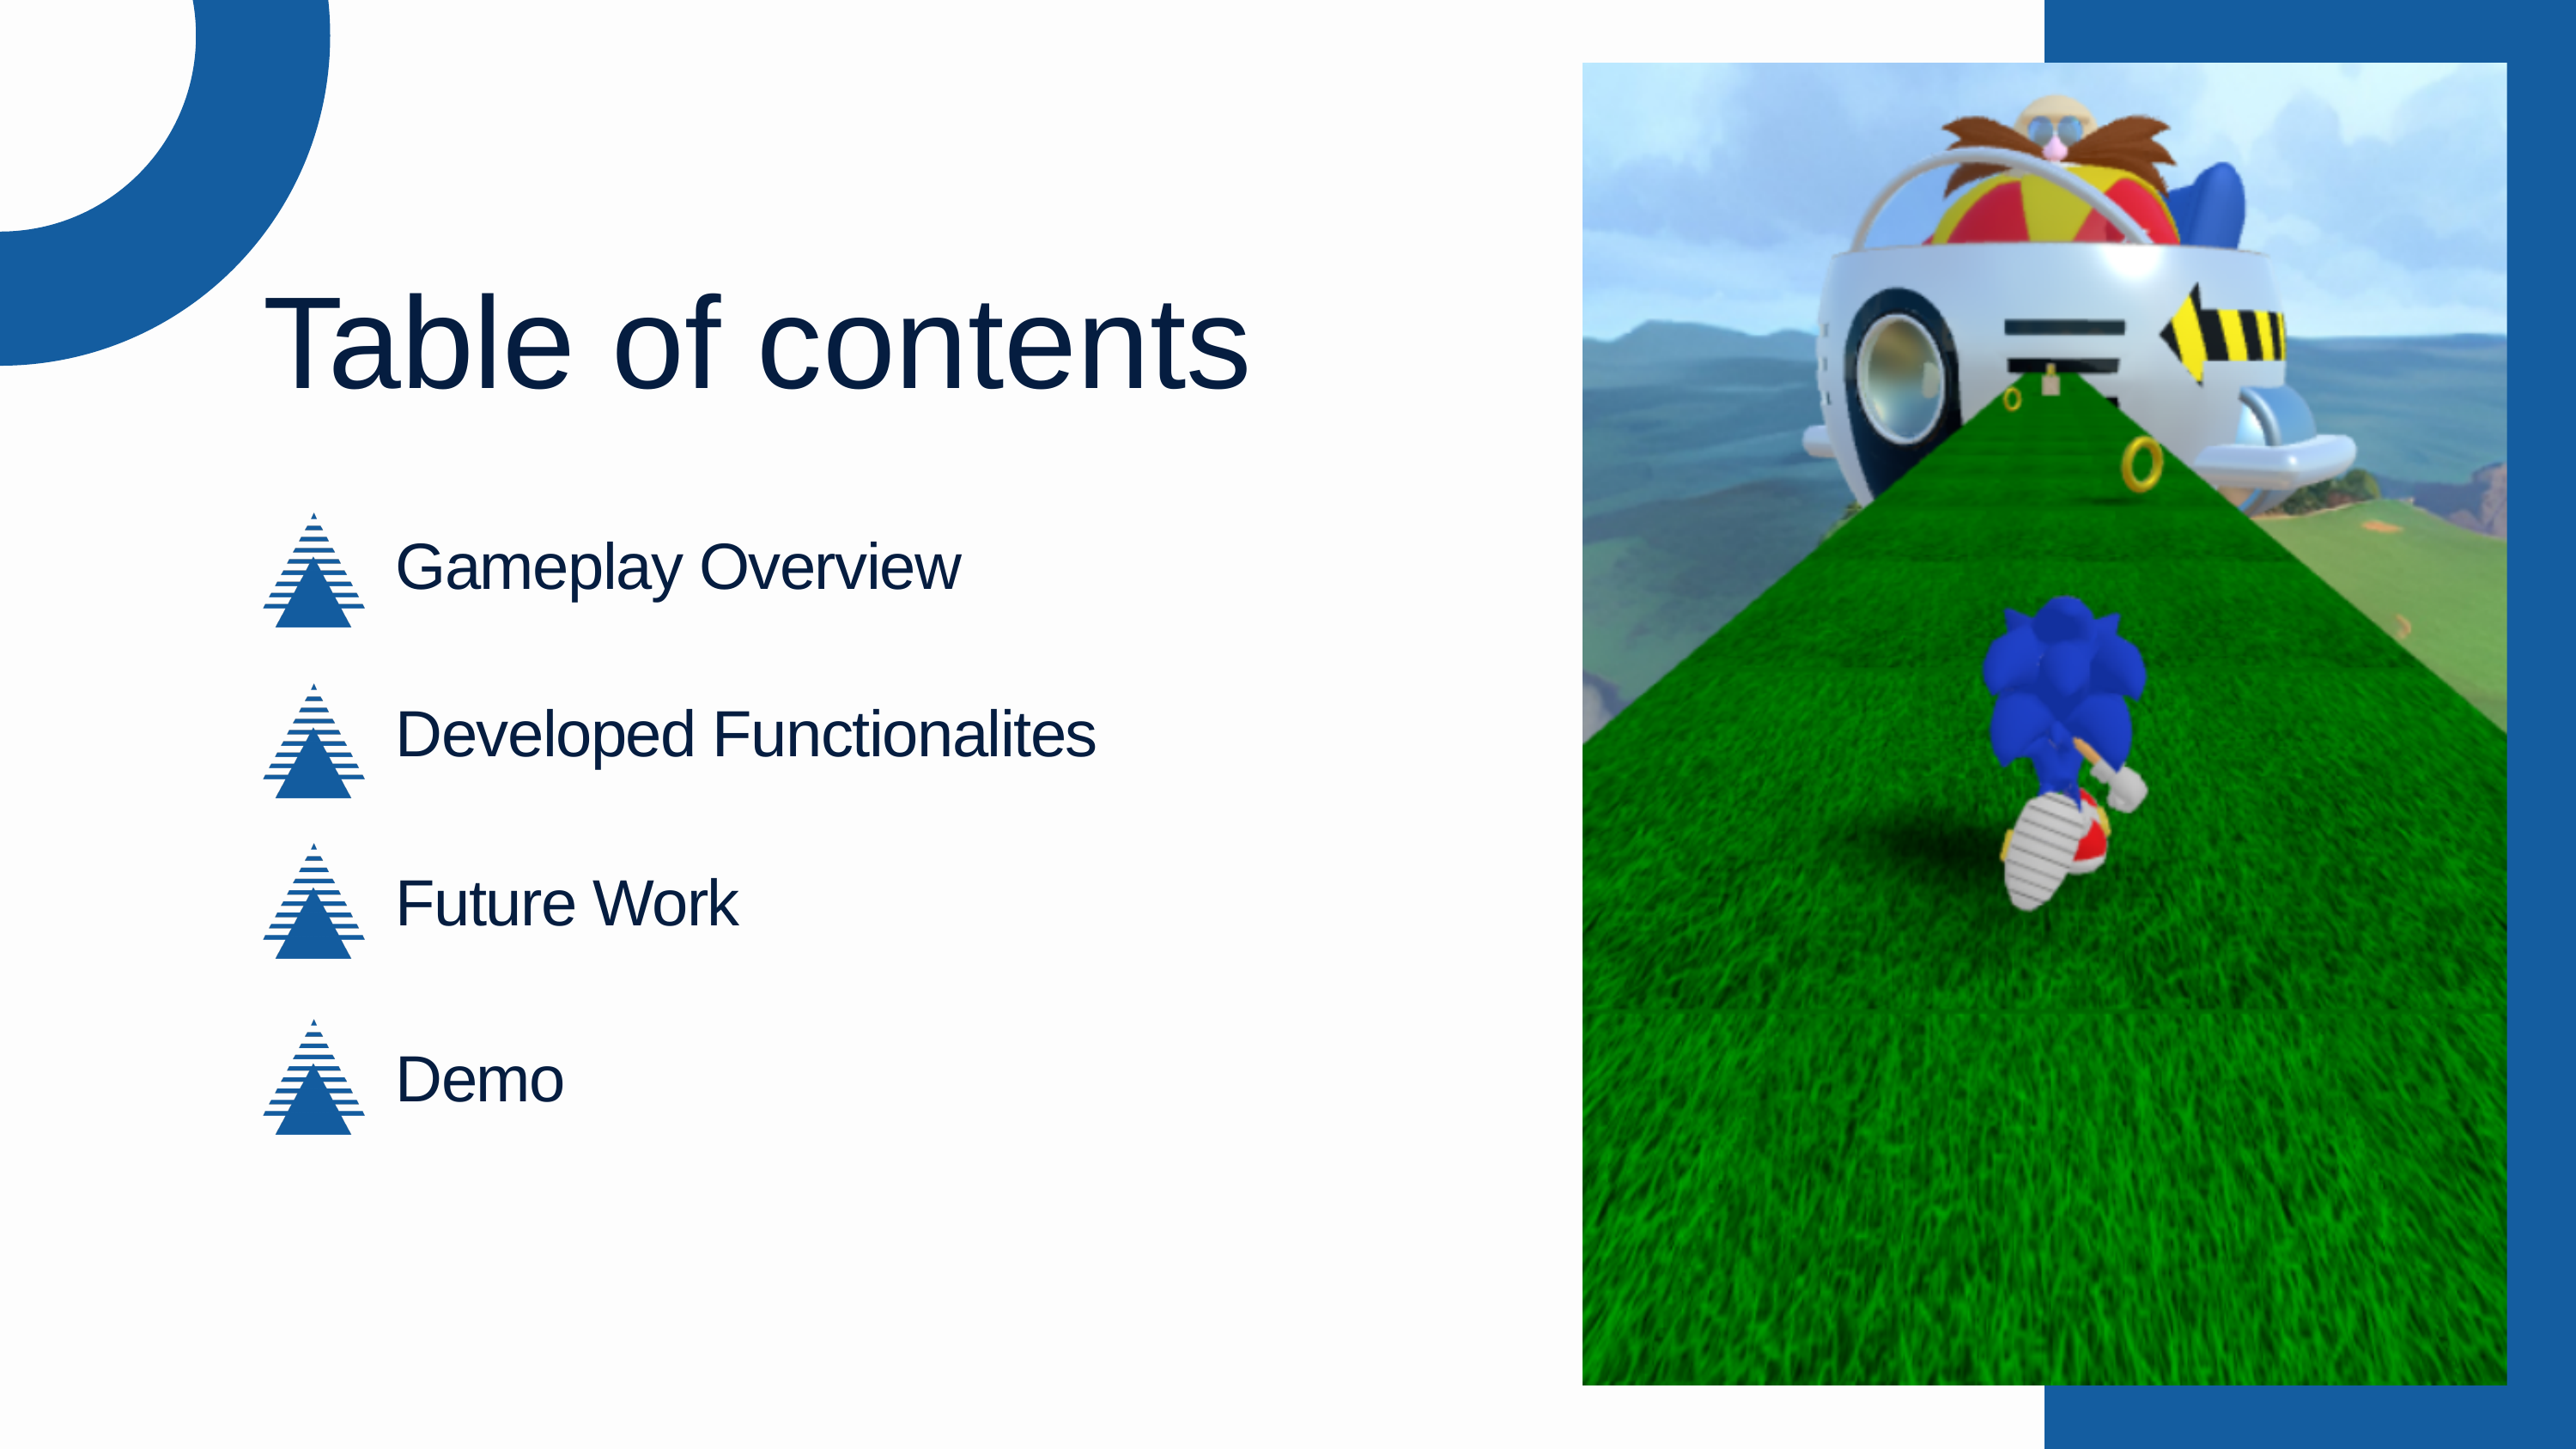

Table of contents
Gameplay Overview

Developed Functionalites

Future Work

Demo